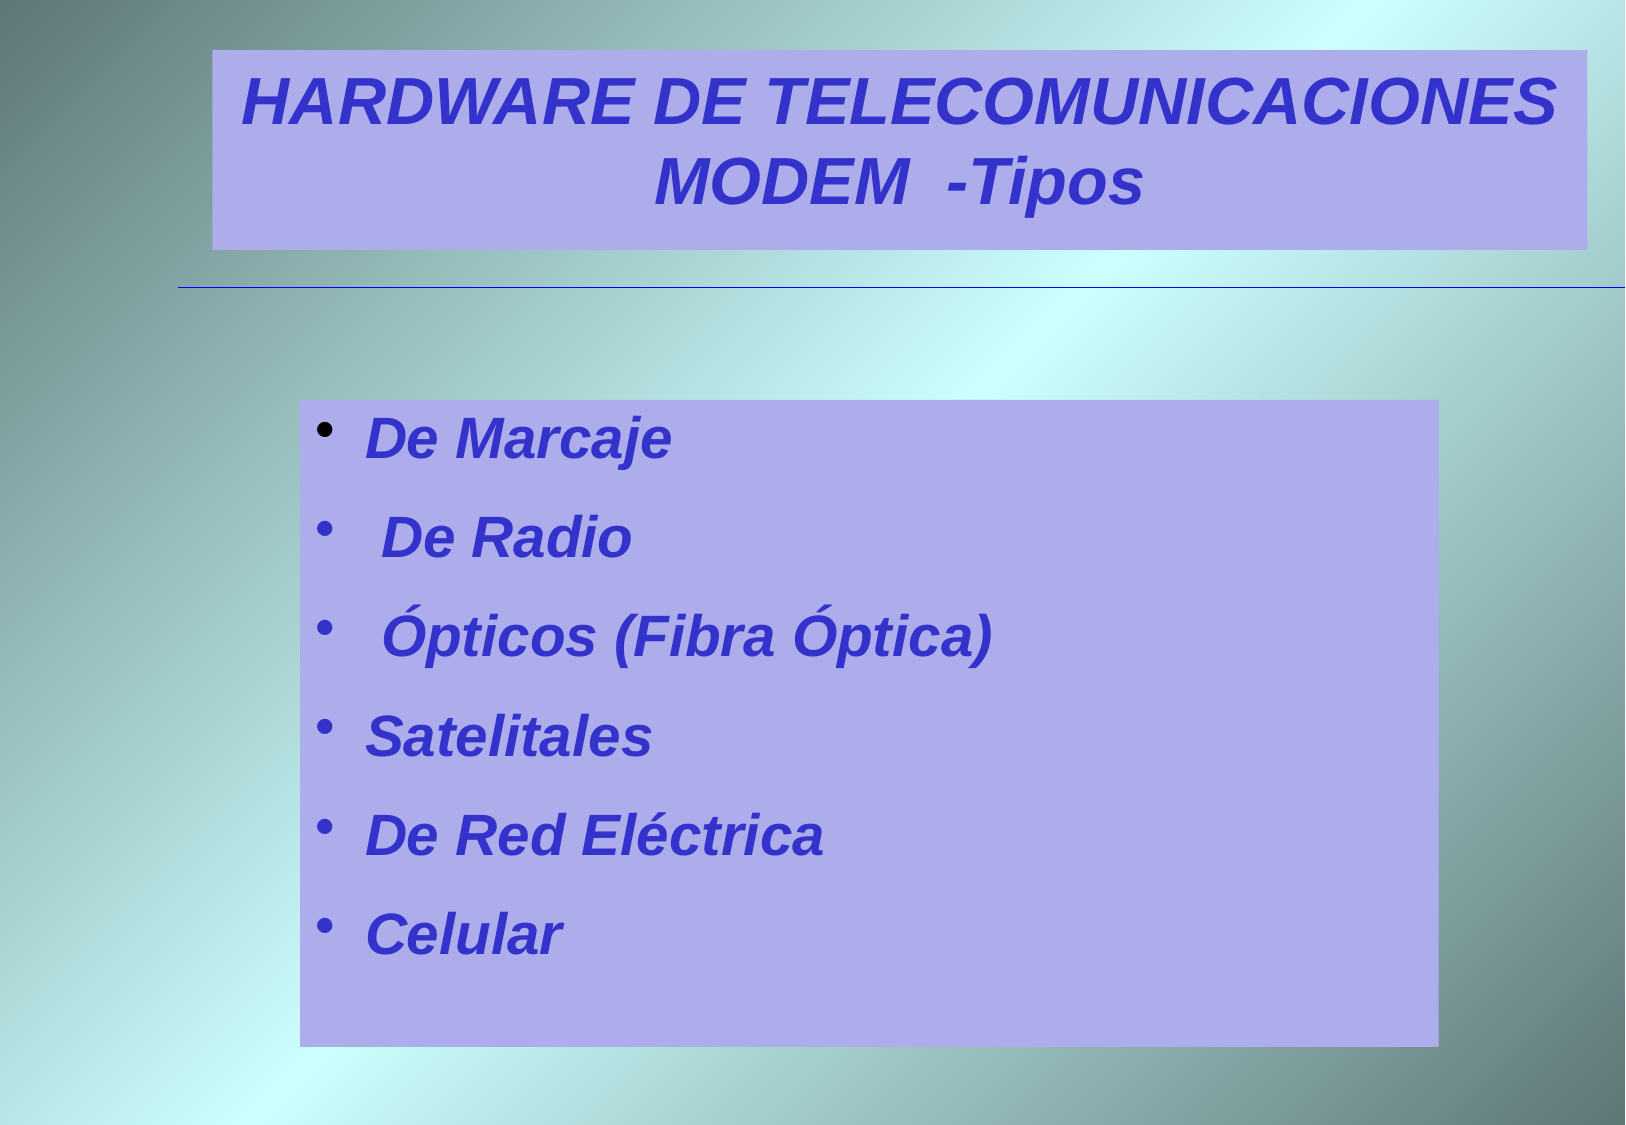

# HARDWARE DE TELECOMUNICACIONES MODEM  -Tipos

 De Marcaje
  De Radio
  Ópticos (Fibra Óptica)
 Satelitales
 De Red Eléctrica
 Celular